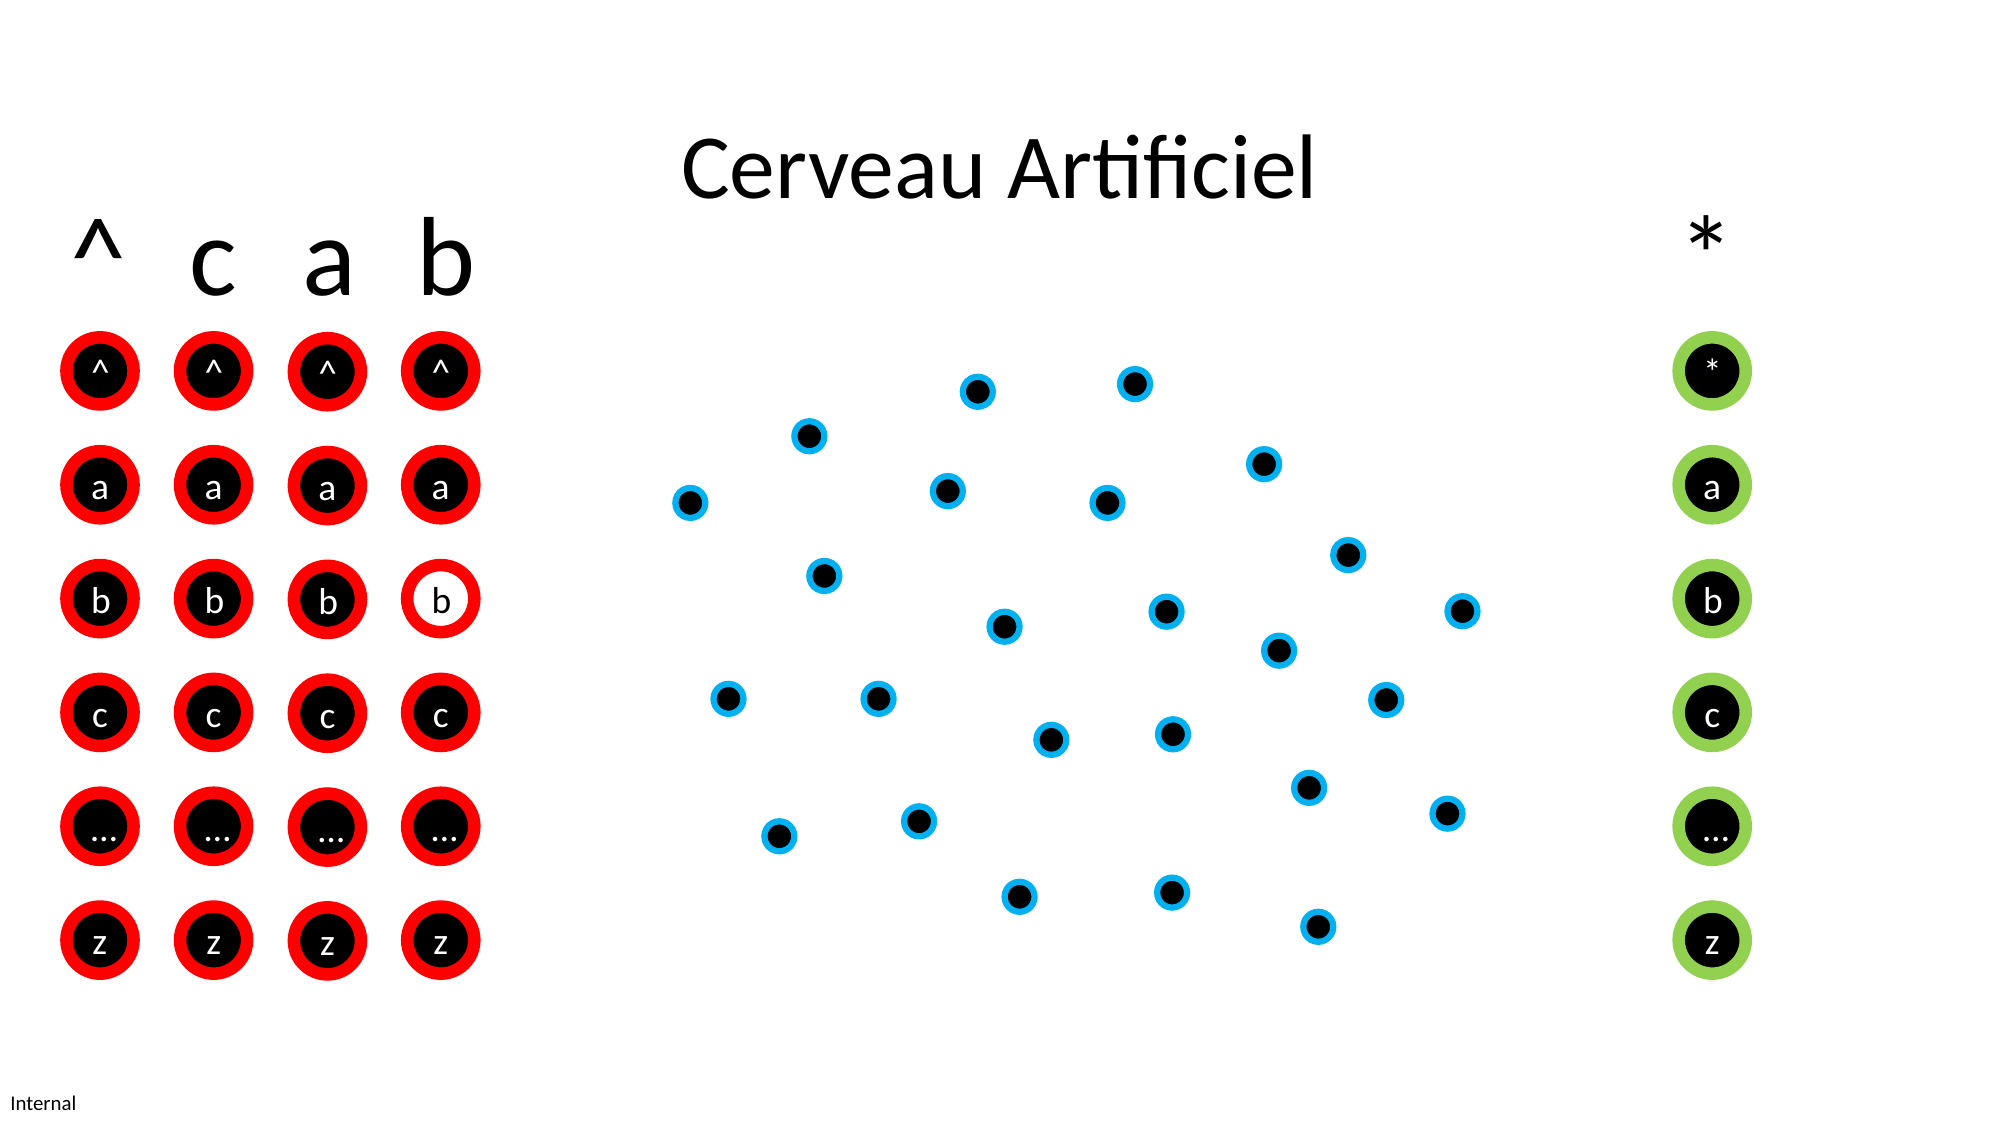

# Cerveau Artificiel
^
c
a
b
*
^
^
^
*
^

a
a
a
a
a

b
b
b
b
b

c
c
c
c
c

…
…
…
…
…

z
z
z
z
z